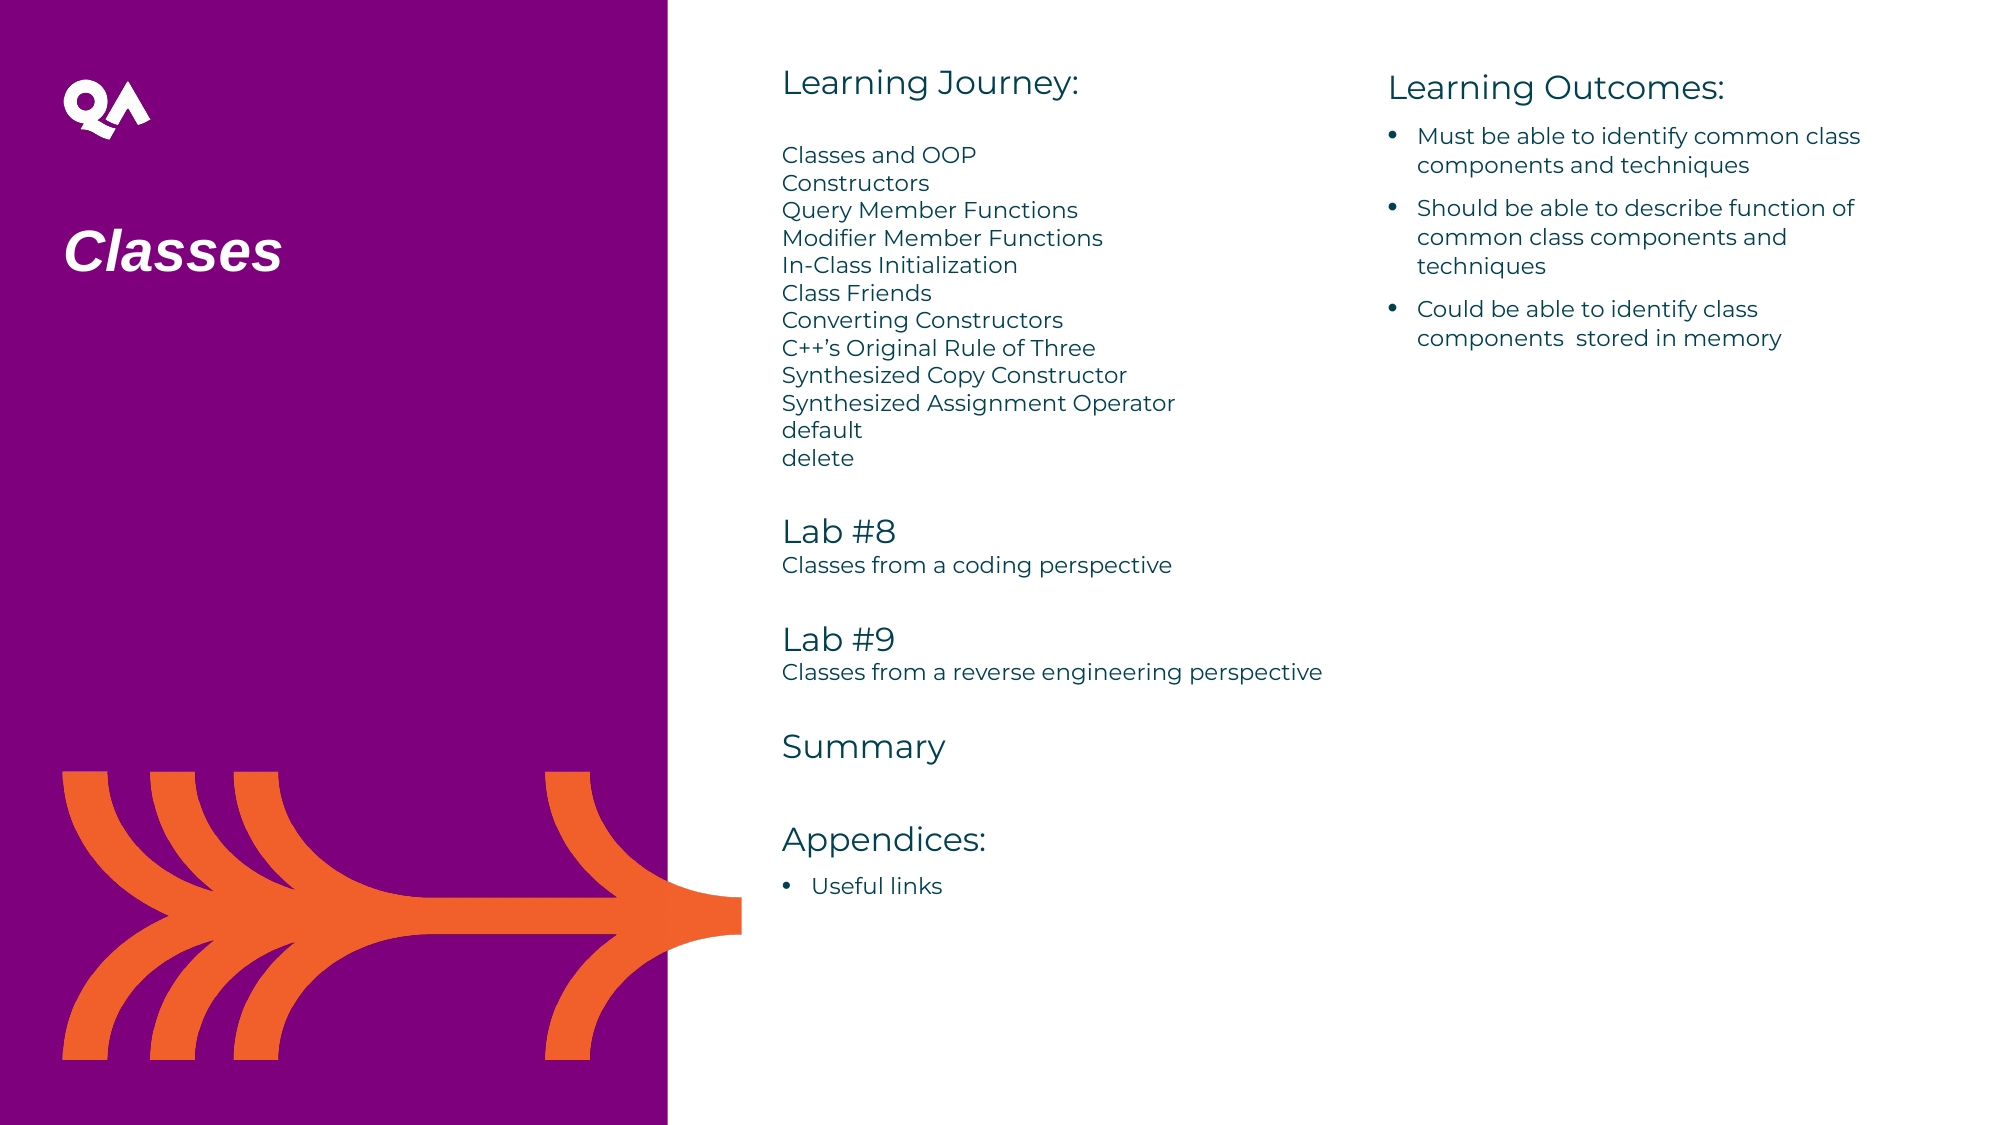

Learning Journey:

Classes and OOP
Constructors
Query Member Functions
Modifier Member Functions
In-Class Initialization
Class Friends
Converting Constructors
C++’s Original Rule of Three
Synthesized Copy Constructor
Synthesized Assignment Operator
default
delete

Lab #8
Classes from a coding perspective

Lab #9
Classes from a reverse engineering perspective

Summary

Appendices:
Useful links
Learning Outcomes:
Must be able to identify common class components and techniques
Should be able to describe function of common class components and techniques
Could be able to identify class components  stored in memory
Classes